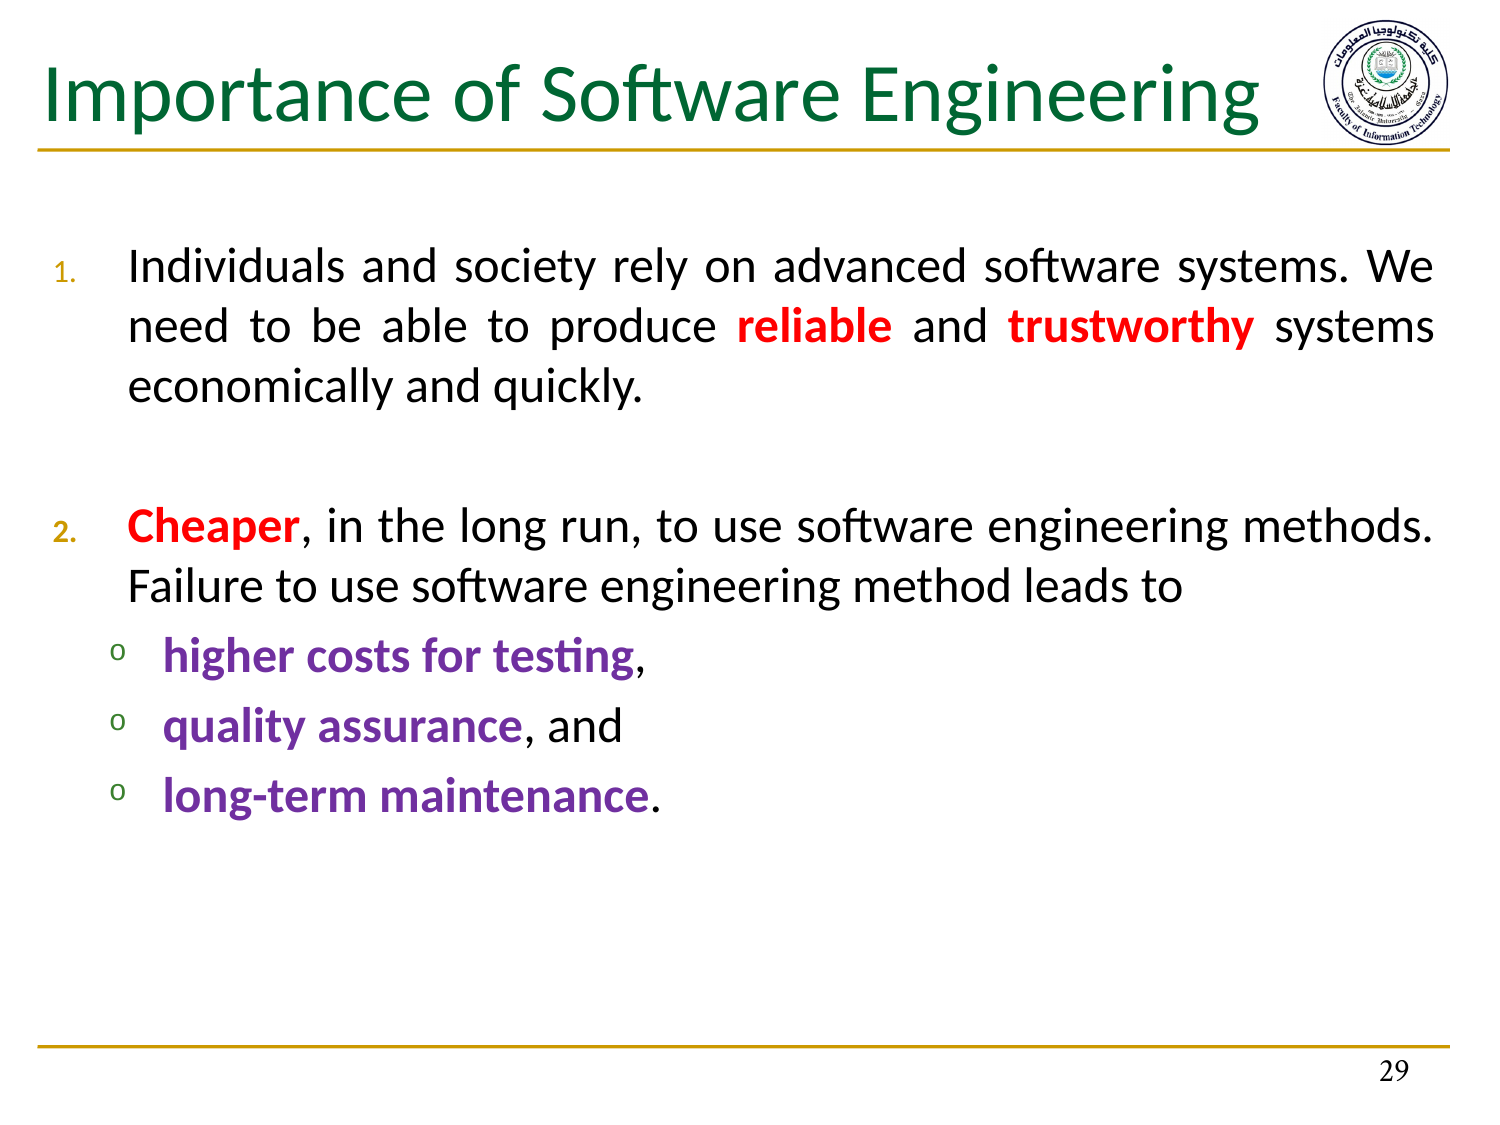

# Importance of Software Engineering
Individuals and society rely on advanced software systems. We need to be able to produce reliable and trustworthy systems economically and quickly.

Cheaper, in the long run, to use software engineering methods. Failure to use software engineering method leads to
higher costs for testing,
quality assurance, and
long-term maintenance.

29